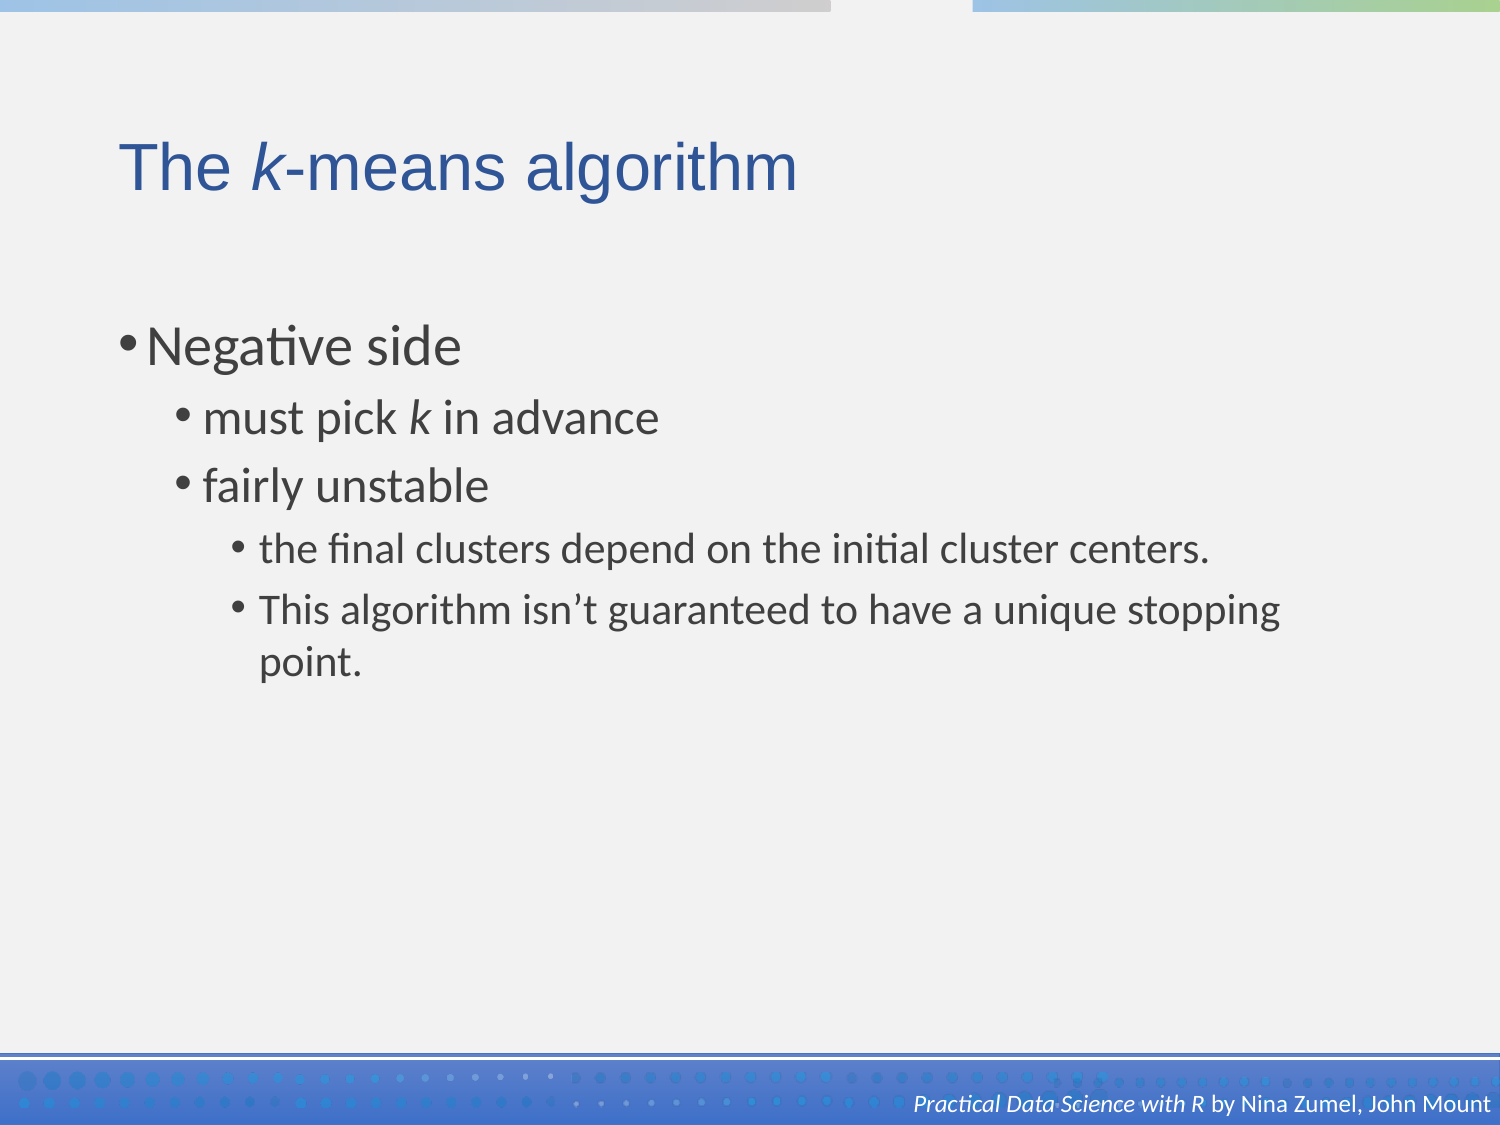

# The k-means algorithm
Negative side
must pick k in advance
fairly unstable
the final clusters depend on the initial cluster centers.
This algorithm isn’t guaranteed to have a unique stopping point.
Practical Data Science with R by Nina Zumel, John Mount